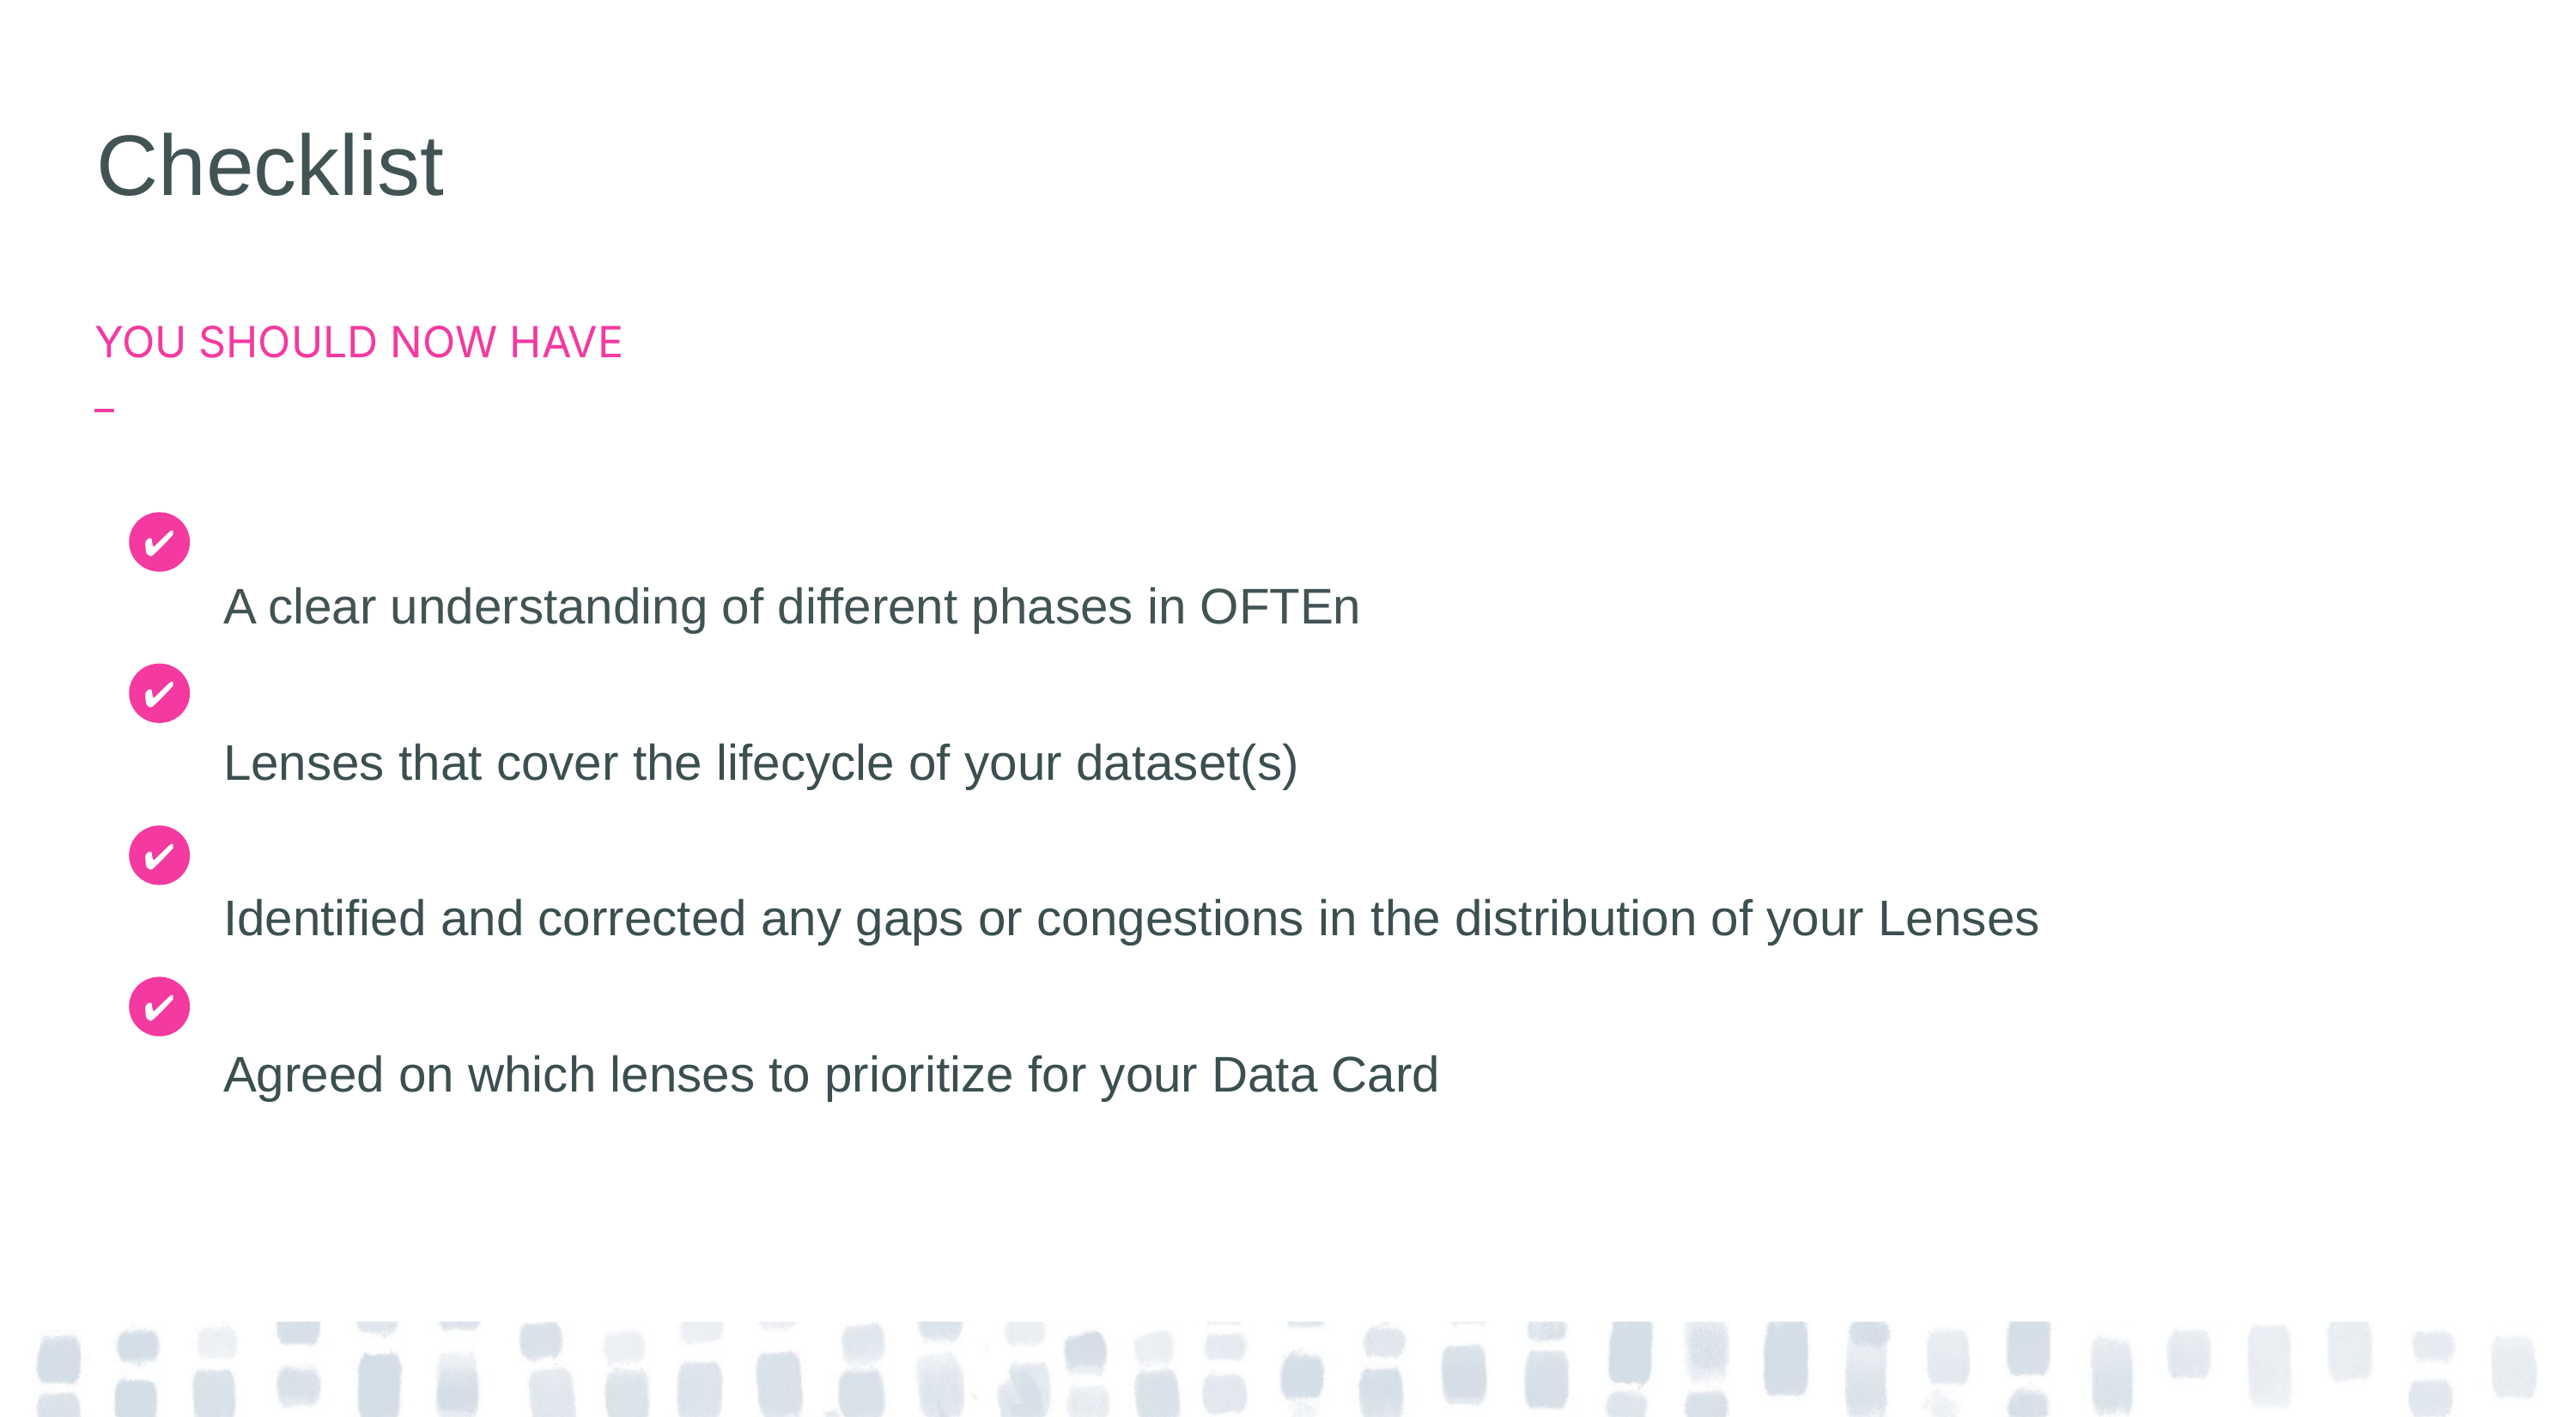

# Checklist
YOU SHOULD NOW HAVE
_

A clear understanding of different phases in OFTEn
Lenses that cover the lifecycle of your dataset(s)
Identified and corrected any gaps or congestions in the distribution of your Lenses
Agreed on which lenses to prioritize for your Data Card

✔
✔
✔
✔